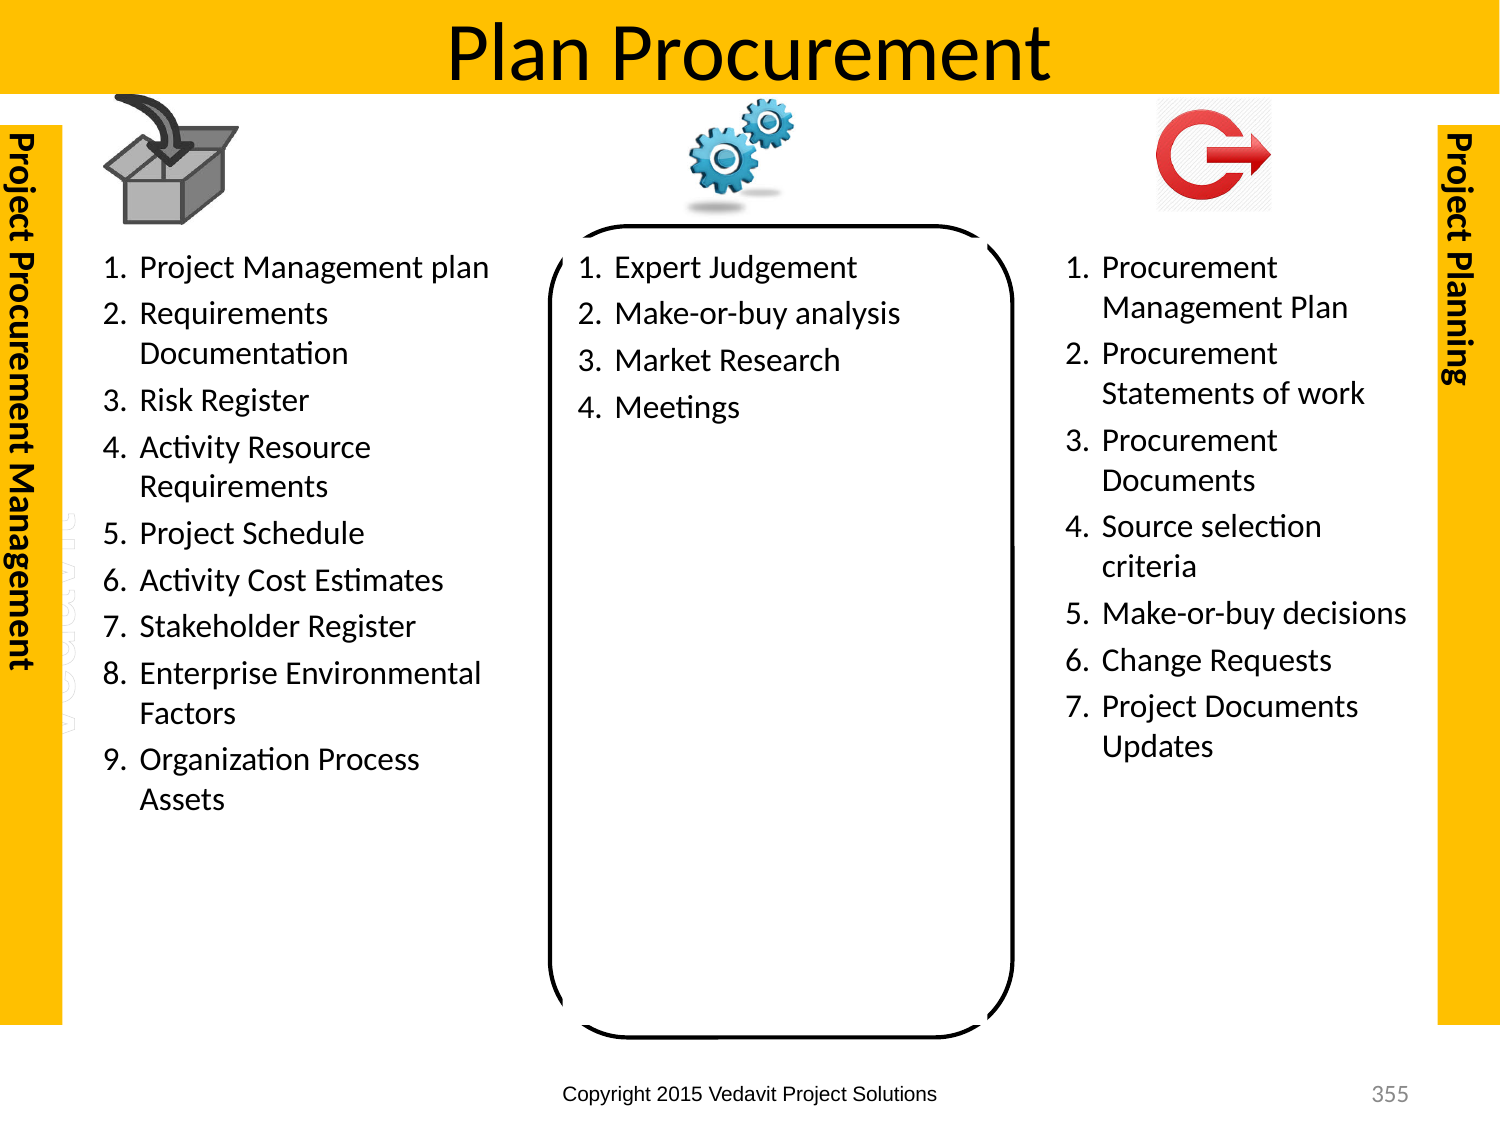

# Plan Procurement
Project Procurement Management
Project Planning
Project Management plan
Requirements Documentation
Risk Register
Activity Resource Requirements
Project Schedule
Activity Cost Estimates
Stakeholder Register
Enterprise Environmental Factors
Organization Process Assets

Expert Judgement
Make-or-buy analysis
Market Research
Meetings

Procurement Management Plan
Procurement Statements of work
Procurement Documents
Source selection criteria
Make-or-buy decisions
Change Requests
Project Documents Updates

355